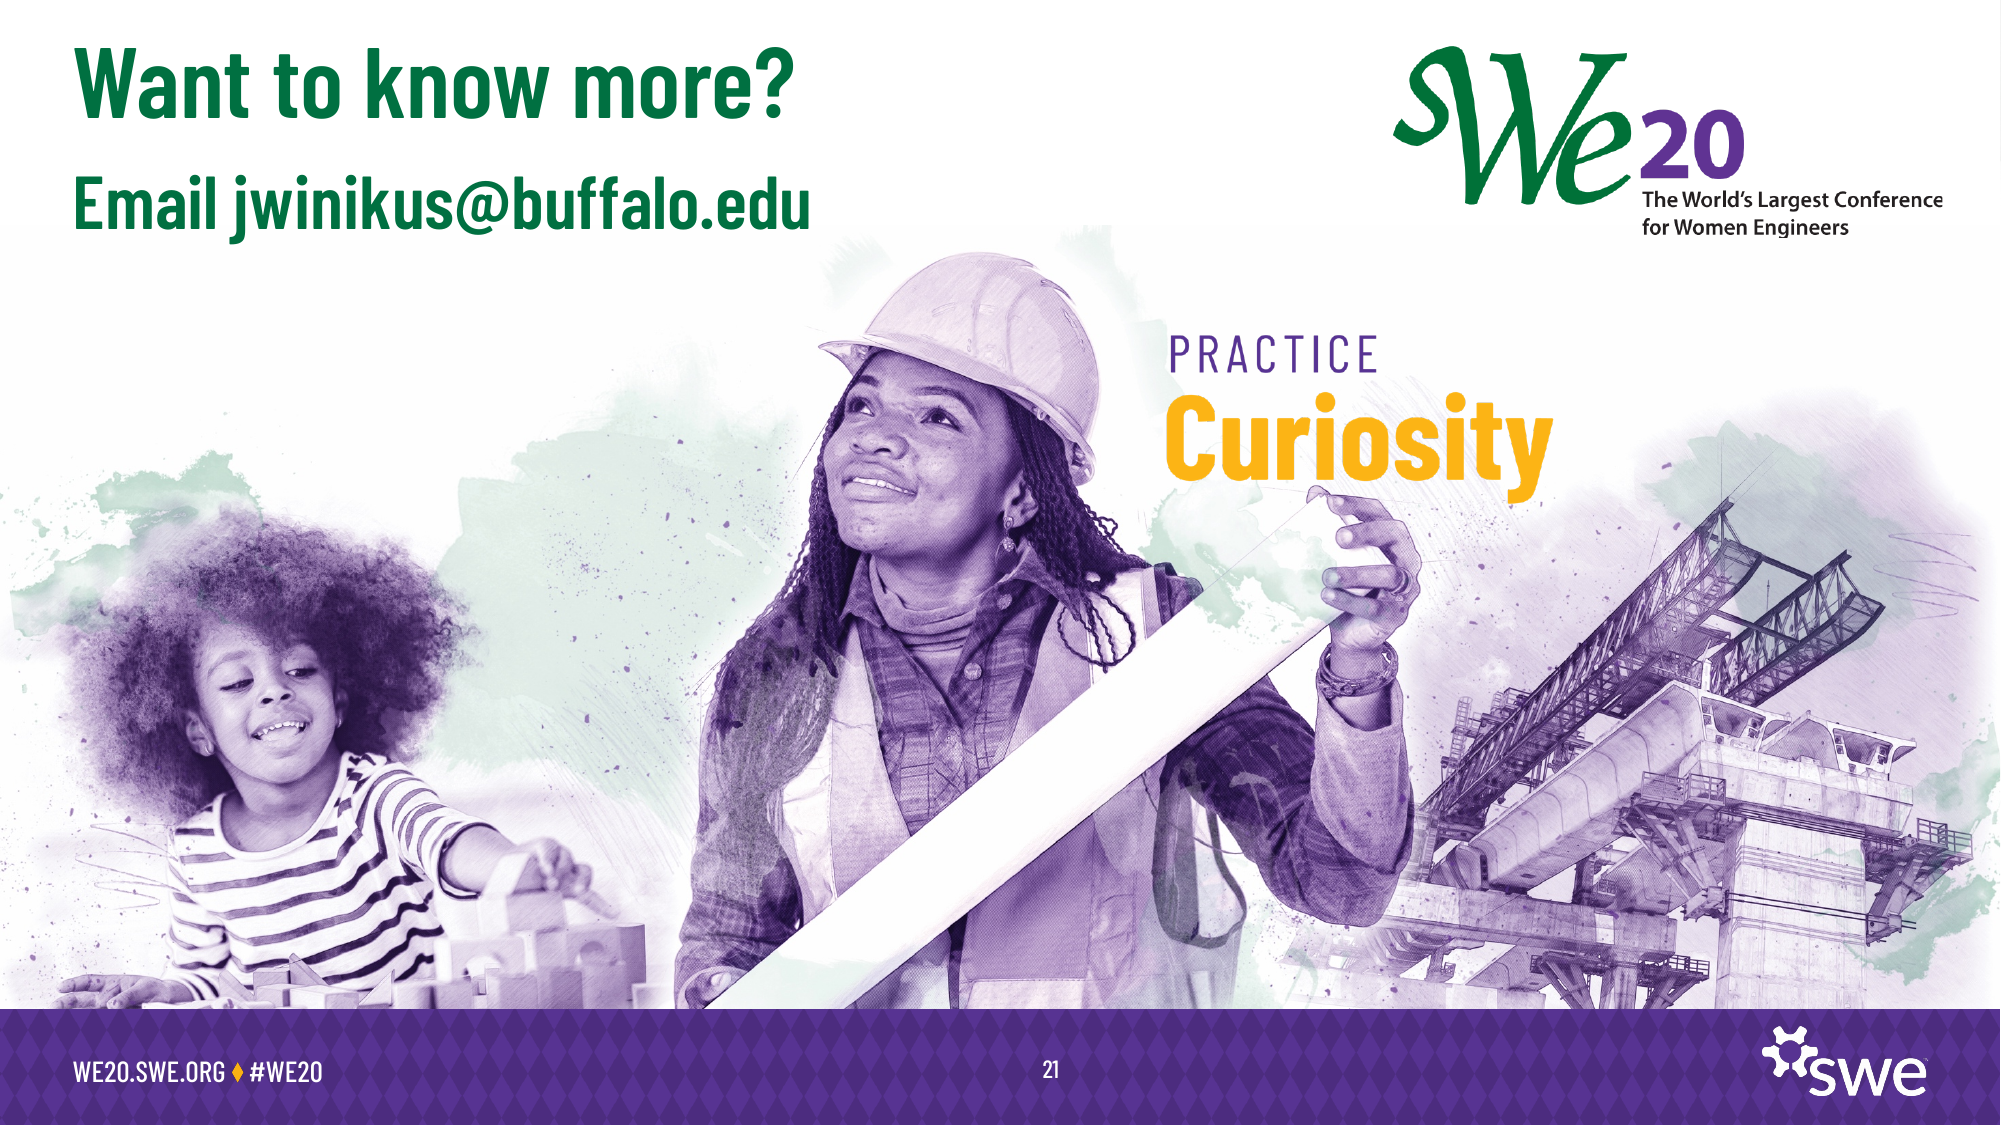

# Want to know more? Email jwinikus@buffalo.edu
21
WE20.SWE.ORG    #WE20